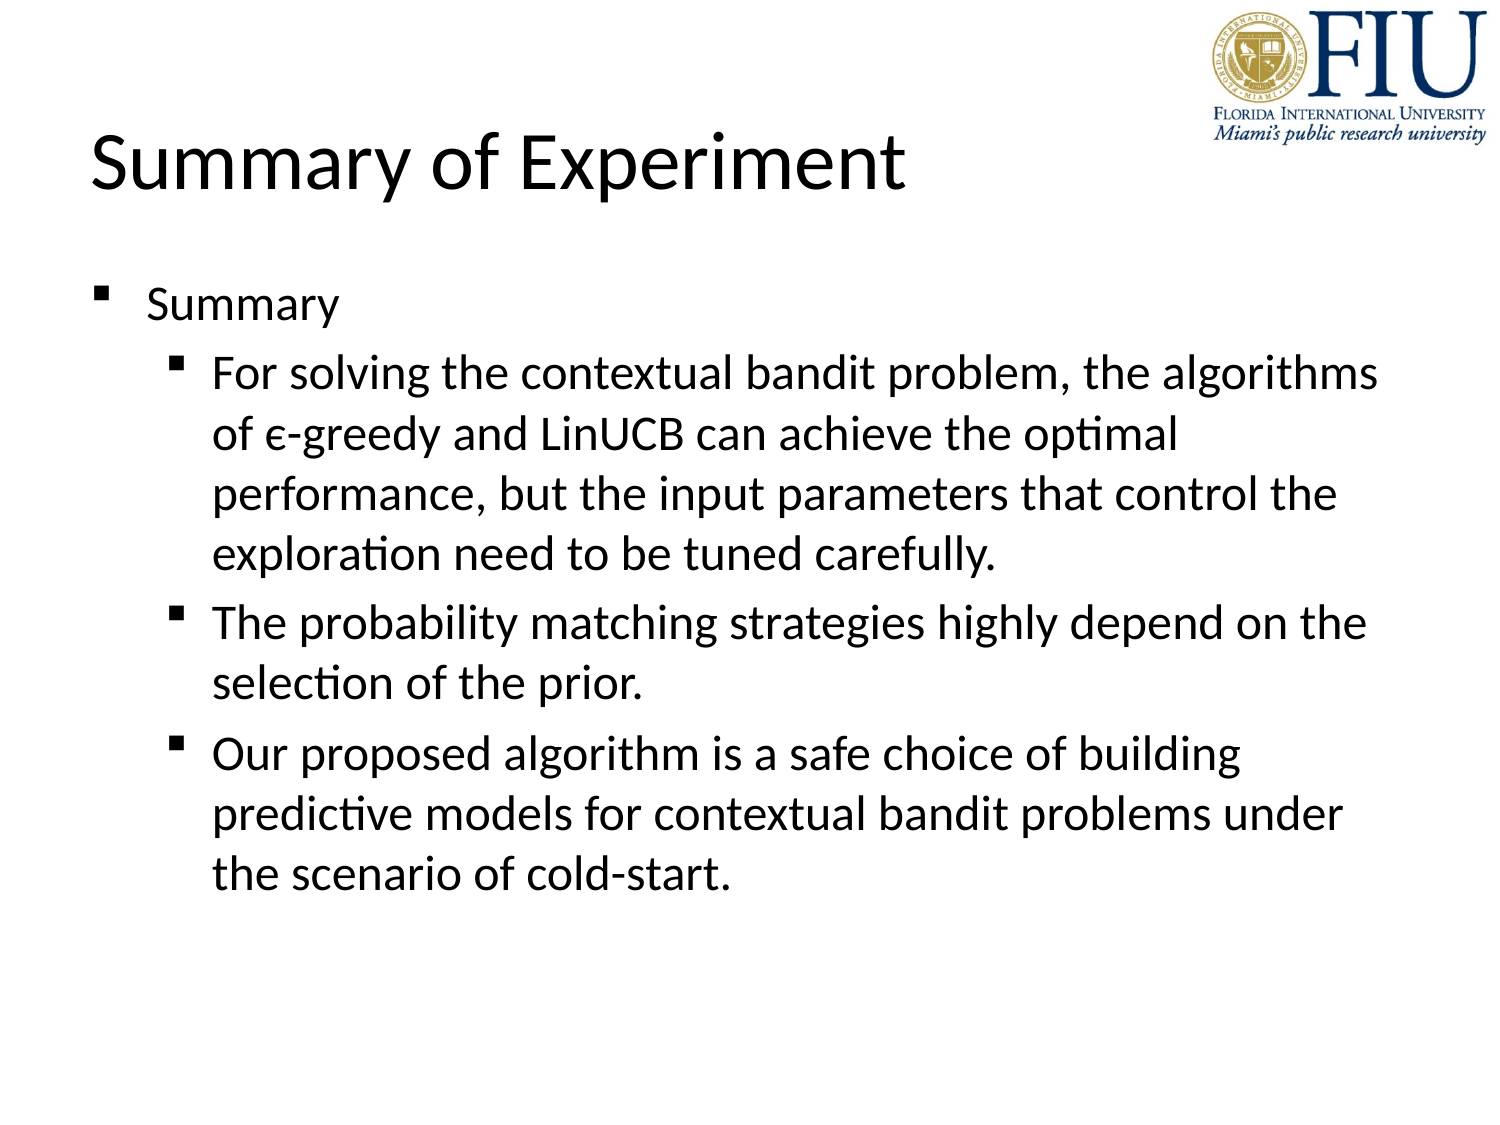

# Summary of Experiment
Summary
For solving the contextual bandit problem, the algorithms of є-greedy and LinUCB can achieve the optimal performance, but the input parameters that control the exploration need to be tuned carefully.
The probability matching strategies highly depend on the selection of the prior.
Our proposed algorithm is a safe choice of building predictive models for contextual bandit problems under the scenario of cold-start.